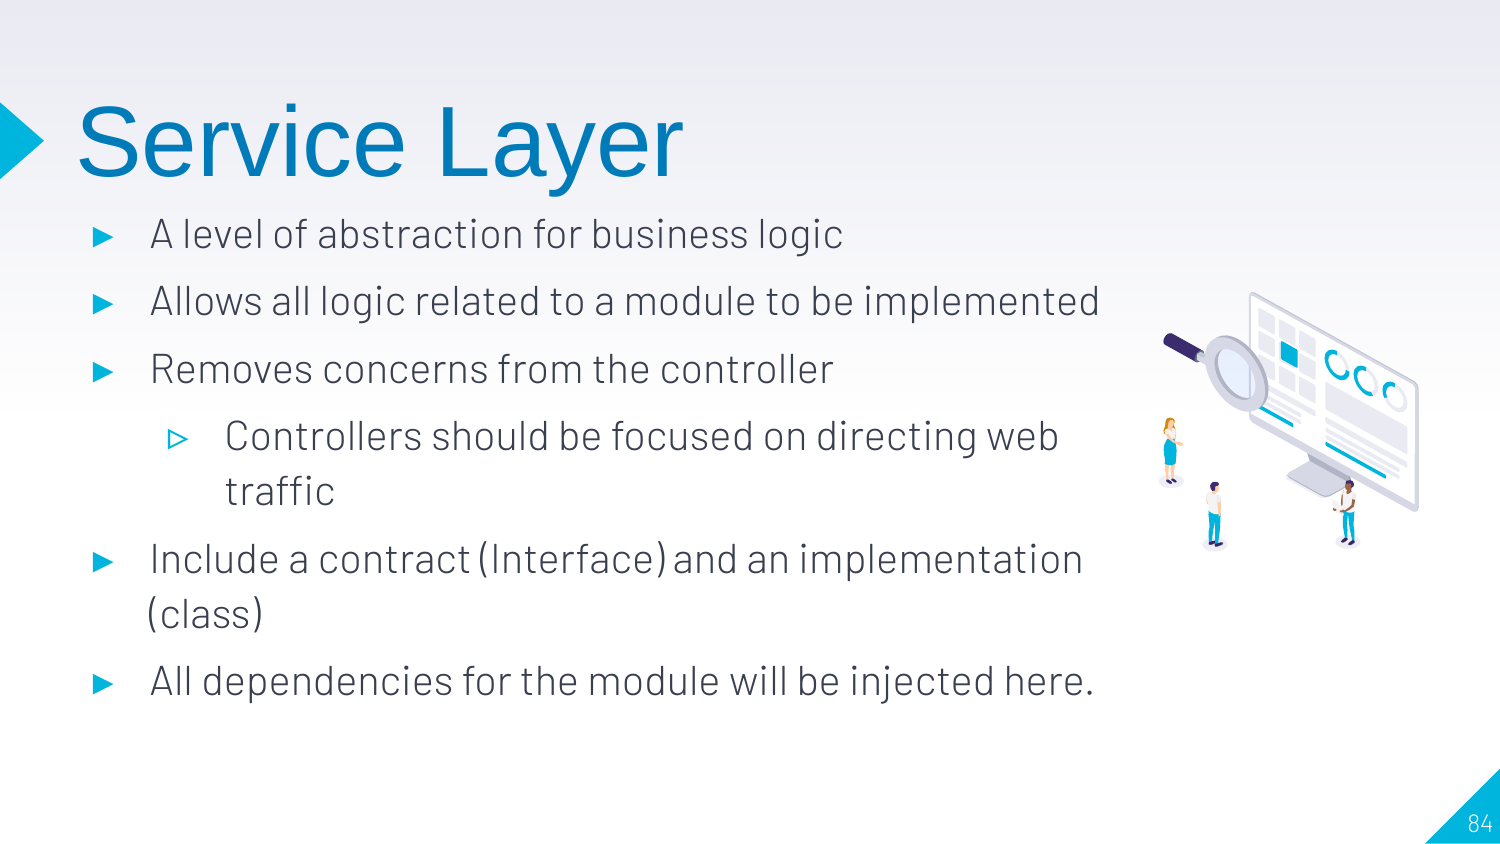

# Service Layer
A level of abstraction for business logic
Allows all logic related to a module to be implemented
Removes concerns from the controller
Controllers should be focused on directing web traffic
Include a contract (Interface) and an implementation (class)
All dependencies for the module will be injected here.

84